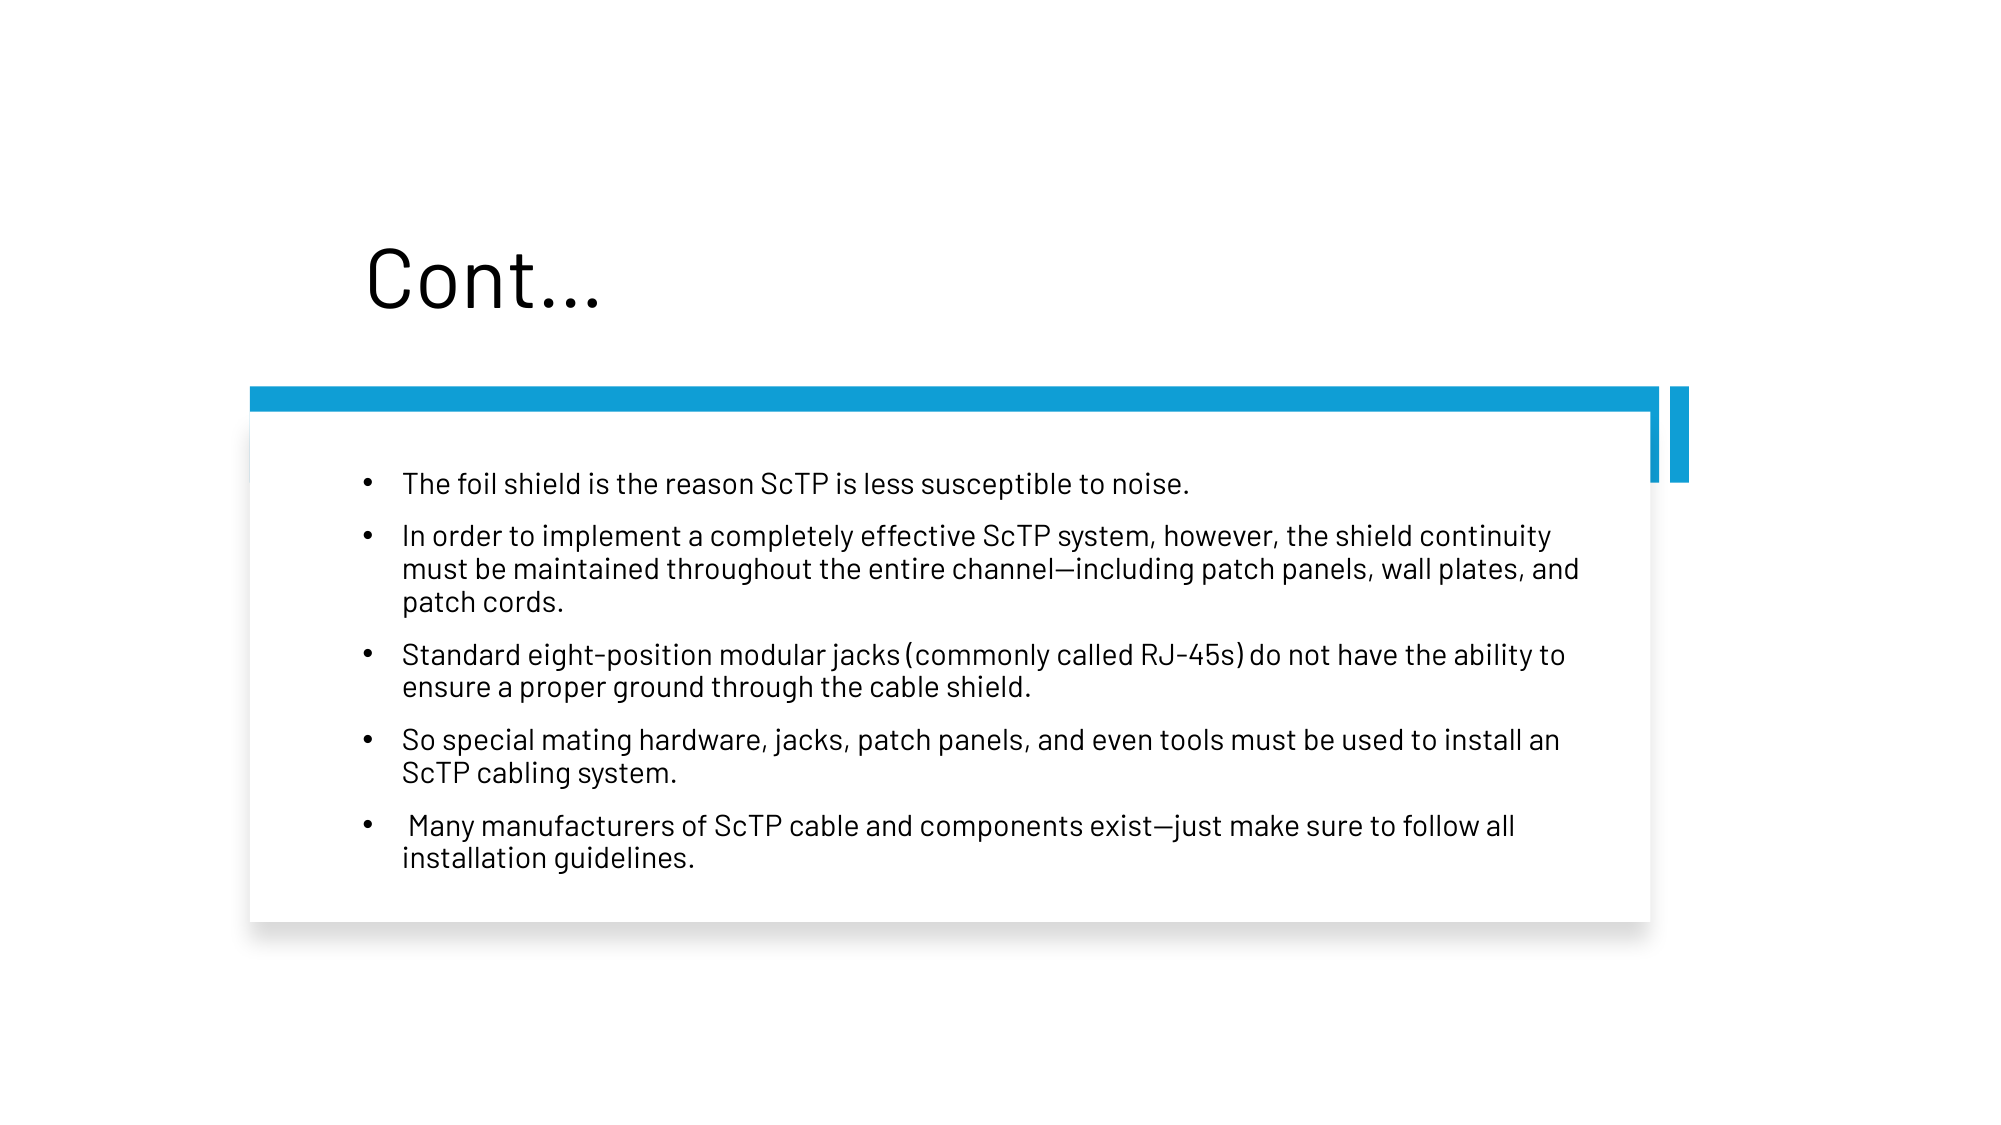

# Cont…

The foil shield is the reason ScTP is less susceptible to noise.
In order to implement a completely effective ScTP system, however, the shield continuity must be maintained throughout the entire channel—including patch panels, wall plates, and patch cords.
Standard eight-position modular jacks (commonly called RJ-45s) do not have the ability to ensure a proper ground through the cable shield.
So special mating hardware, jacks, patch panels, and even tools must be used to install an ScTP cabling system.
 Many manufacturers of ScTP cable and components exist—just make sure to follow all installation guidelines.